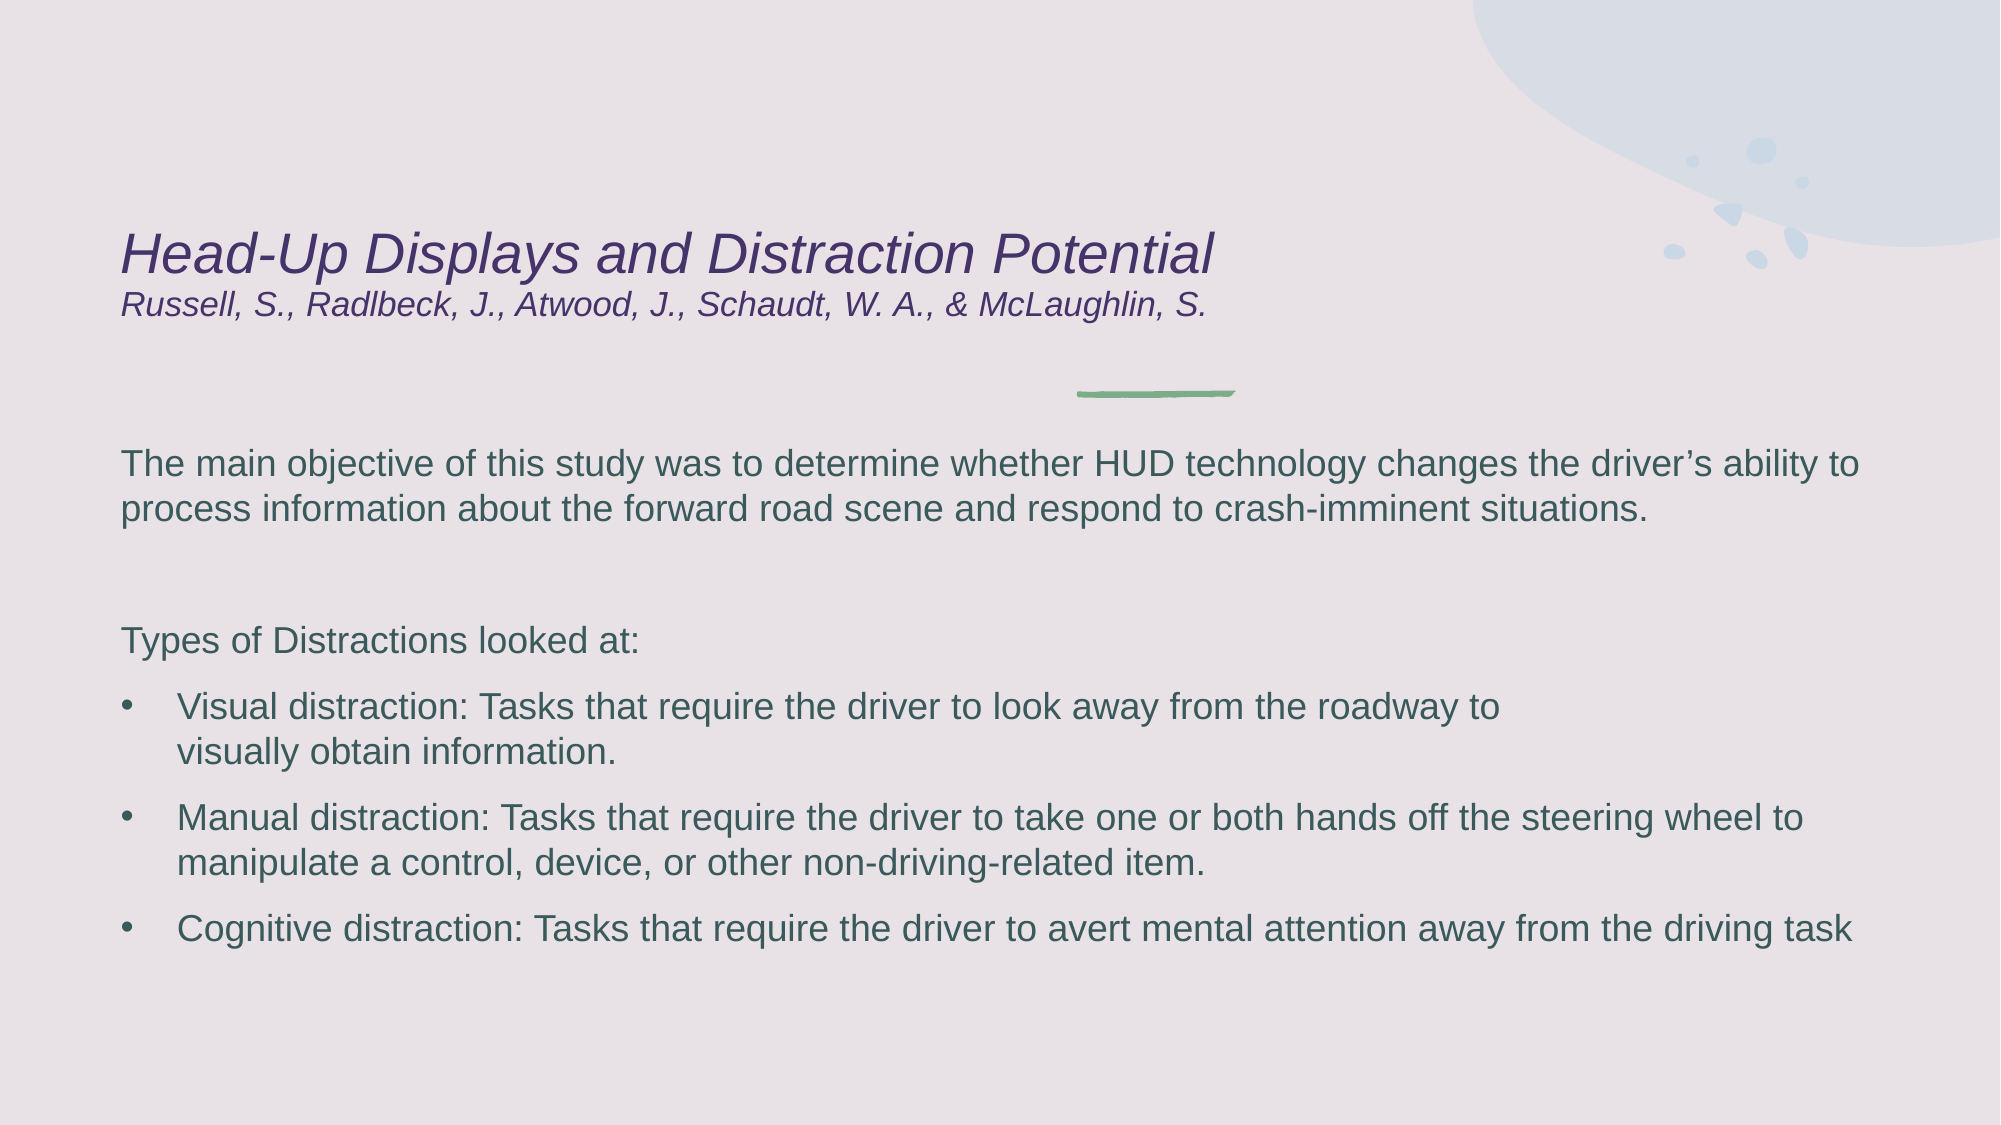

# Head-Up Displays and Distraction Potential Russell, S., Radlbeck, J., Atwood, J., Schaudt, W. A., & McLaughlin, S.

The main objective of this study was to determine whether HUD technology changes the driver’s ability to process information about the forward road scene and respond to crash-imminent situations.

Types of Distractions looked at:
Visual distraction: Tasks that require the driver to look away from the roadway to
visually obtain information.
Manual distraction: Tasks that require the driver to take one or both hands off the steering wheel to manipulate a control, device, or other non-driving-related item.
Cognitive distraction: Tasks that require the driver to avert mental attention away from the driving task